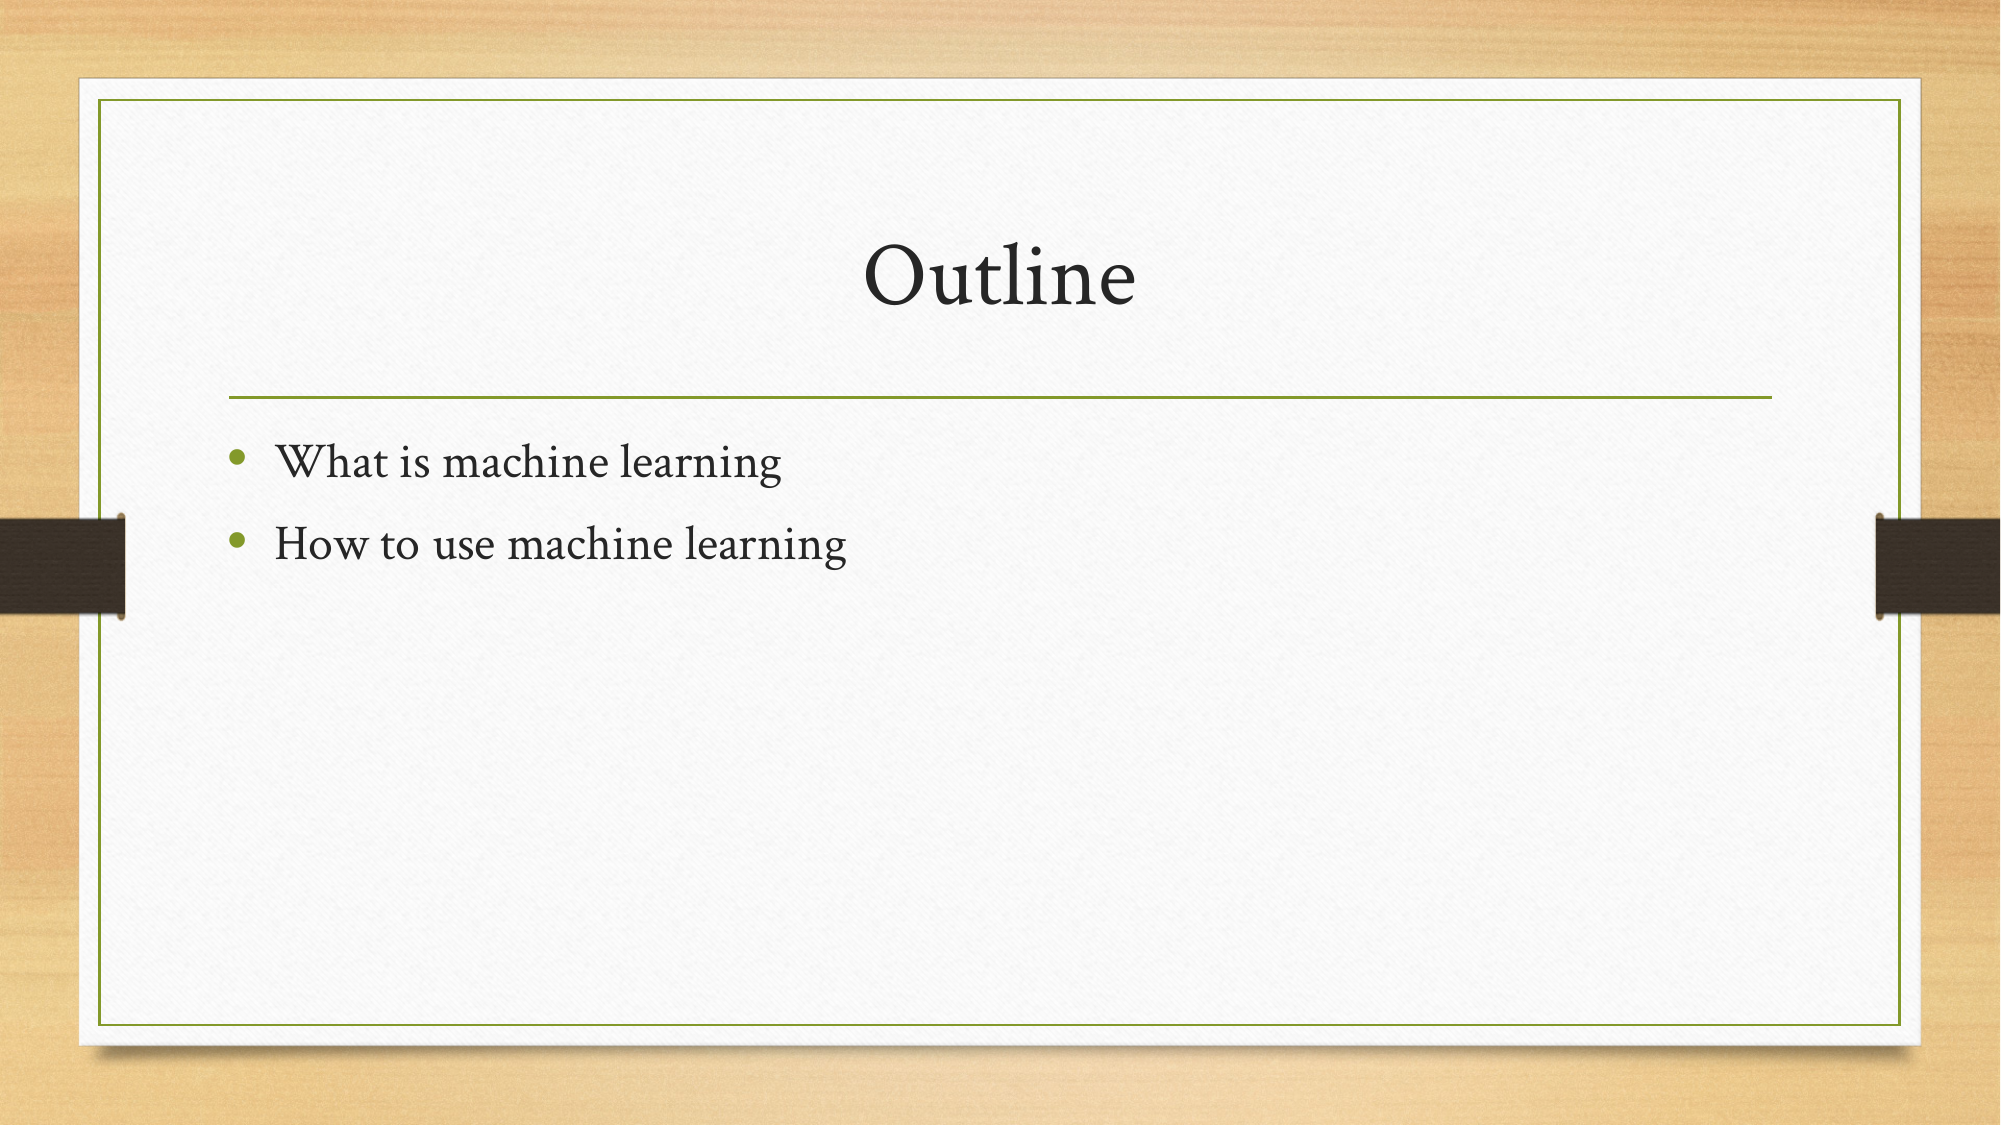

# Outline
What is machine learning
How to use machine learning